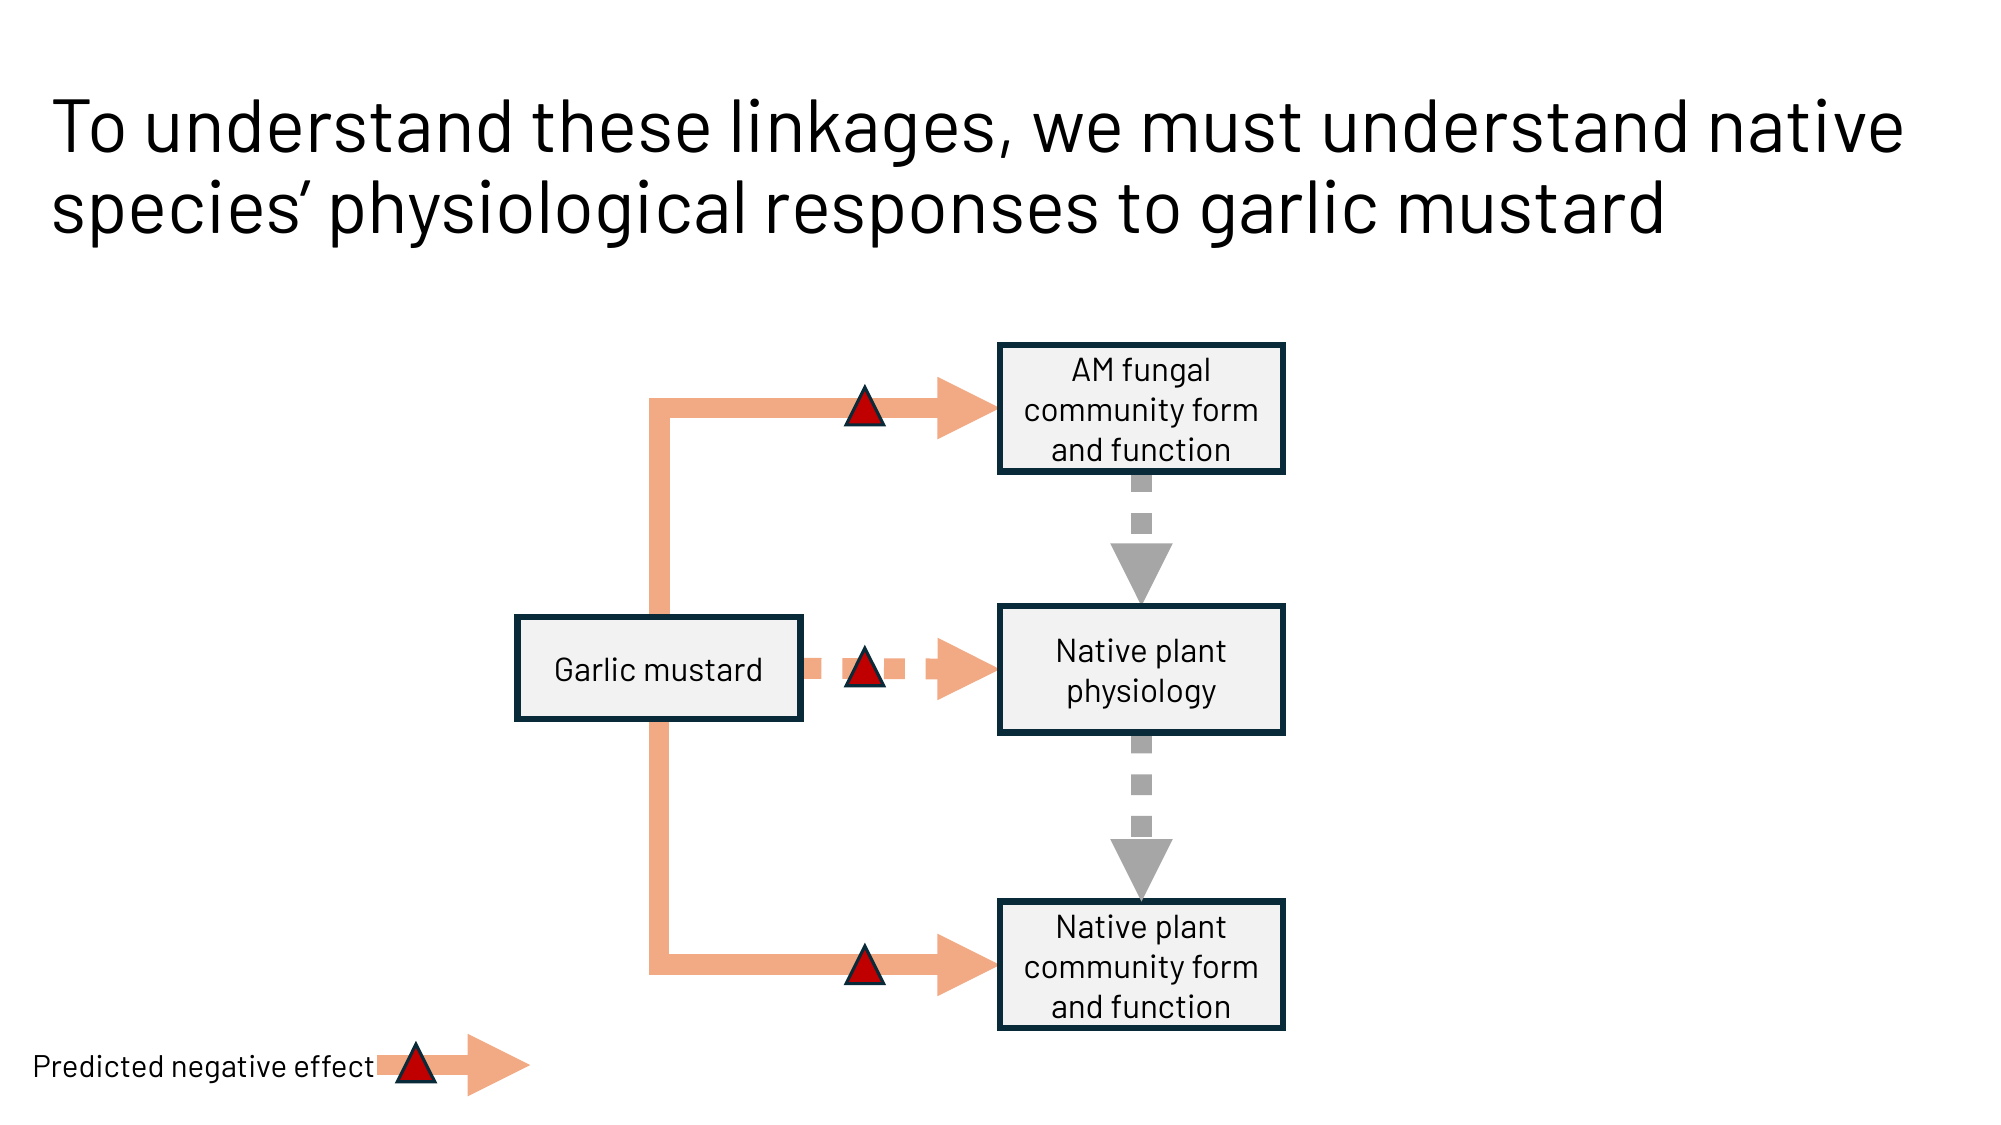

# To understand these linkages, we must understand native species’ physiological responses to garlic mustard
AM fungal community form and function

Native plant physiology
Garlic mustard

Native plant community form and function

Predicted negative effect